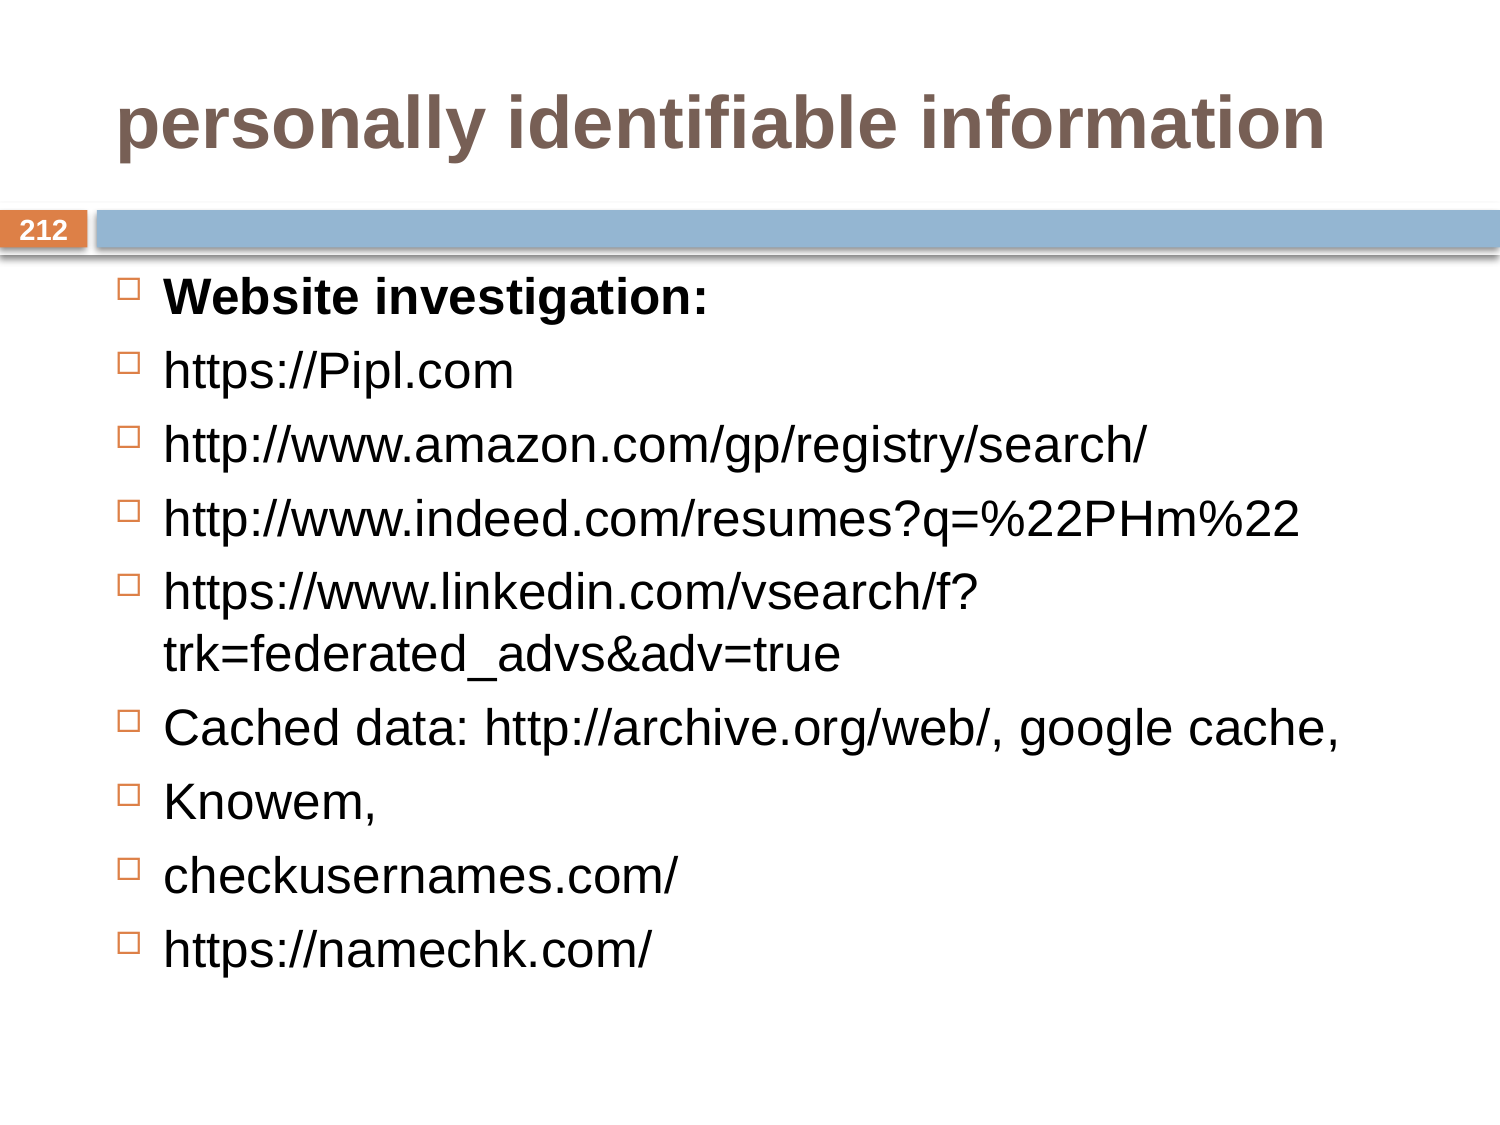

# personally identifiable information
212
Website investigation:
https://Pipl.com
http://www.amazon.com/gp/registry/search/
http://www.indeed.com/resumes?q=%22PHm%22
https://www.linkedin.com/vsearch/f?trk=federated_advs&adv=true
Cached data: http://archive.org/web/, google cache,
Knowem,
checkusernames.com/
https://namechk.com/